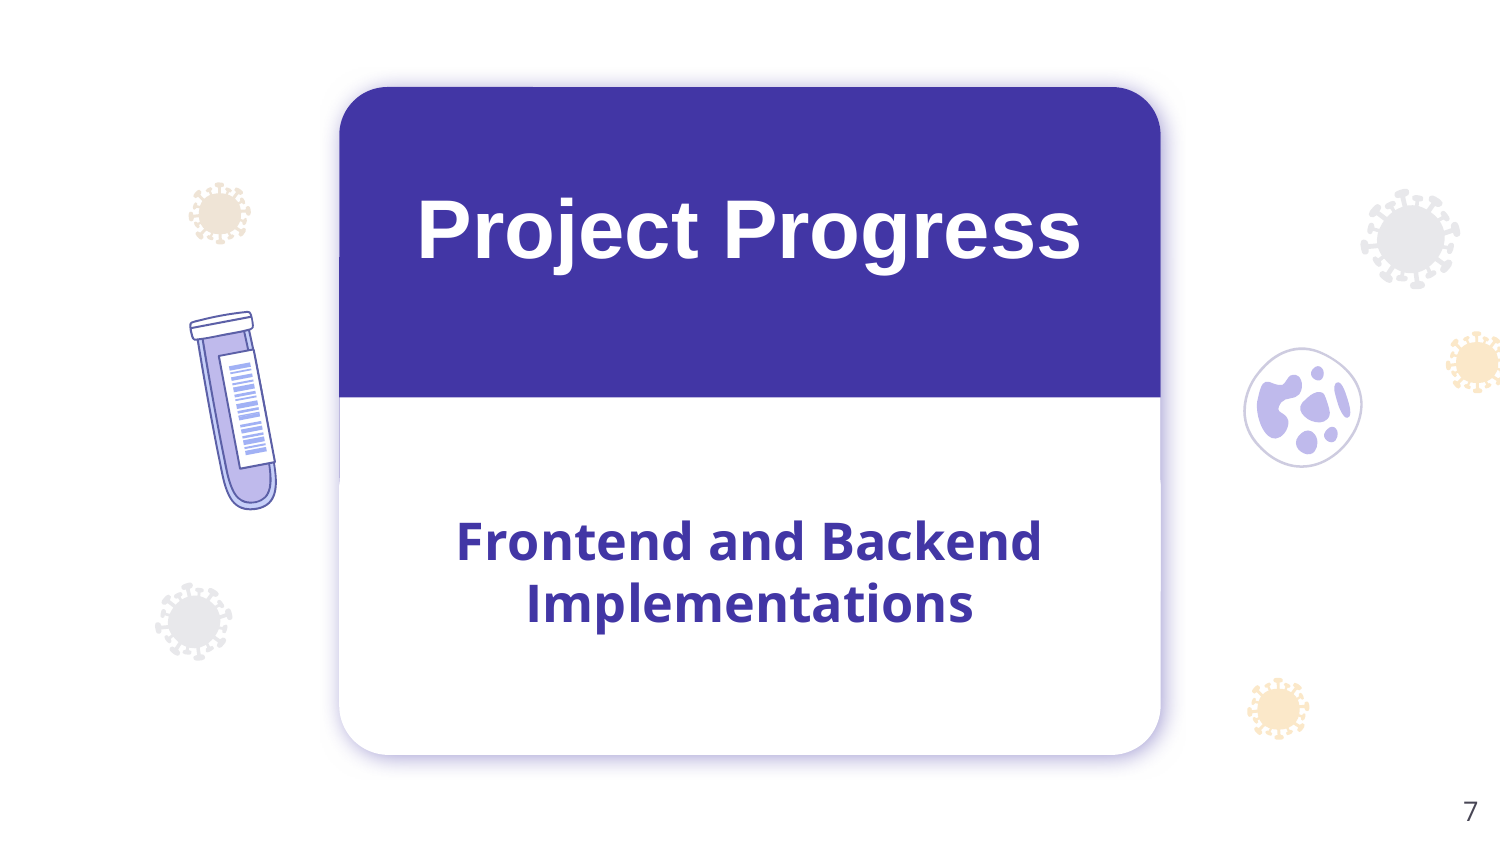

Project Progress
# Frontend and Backend Implementations
7